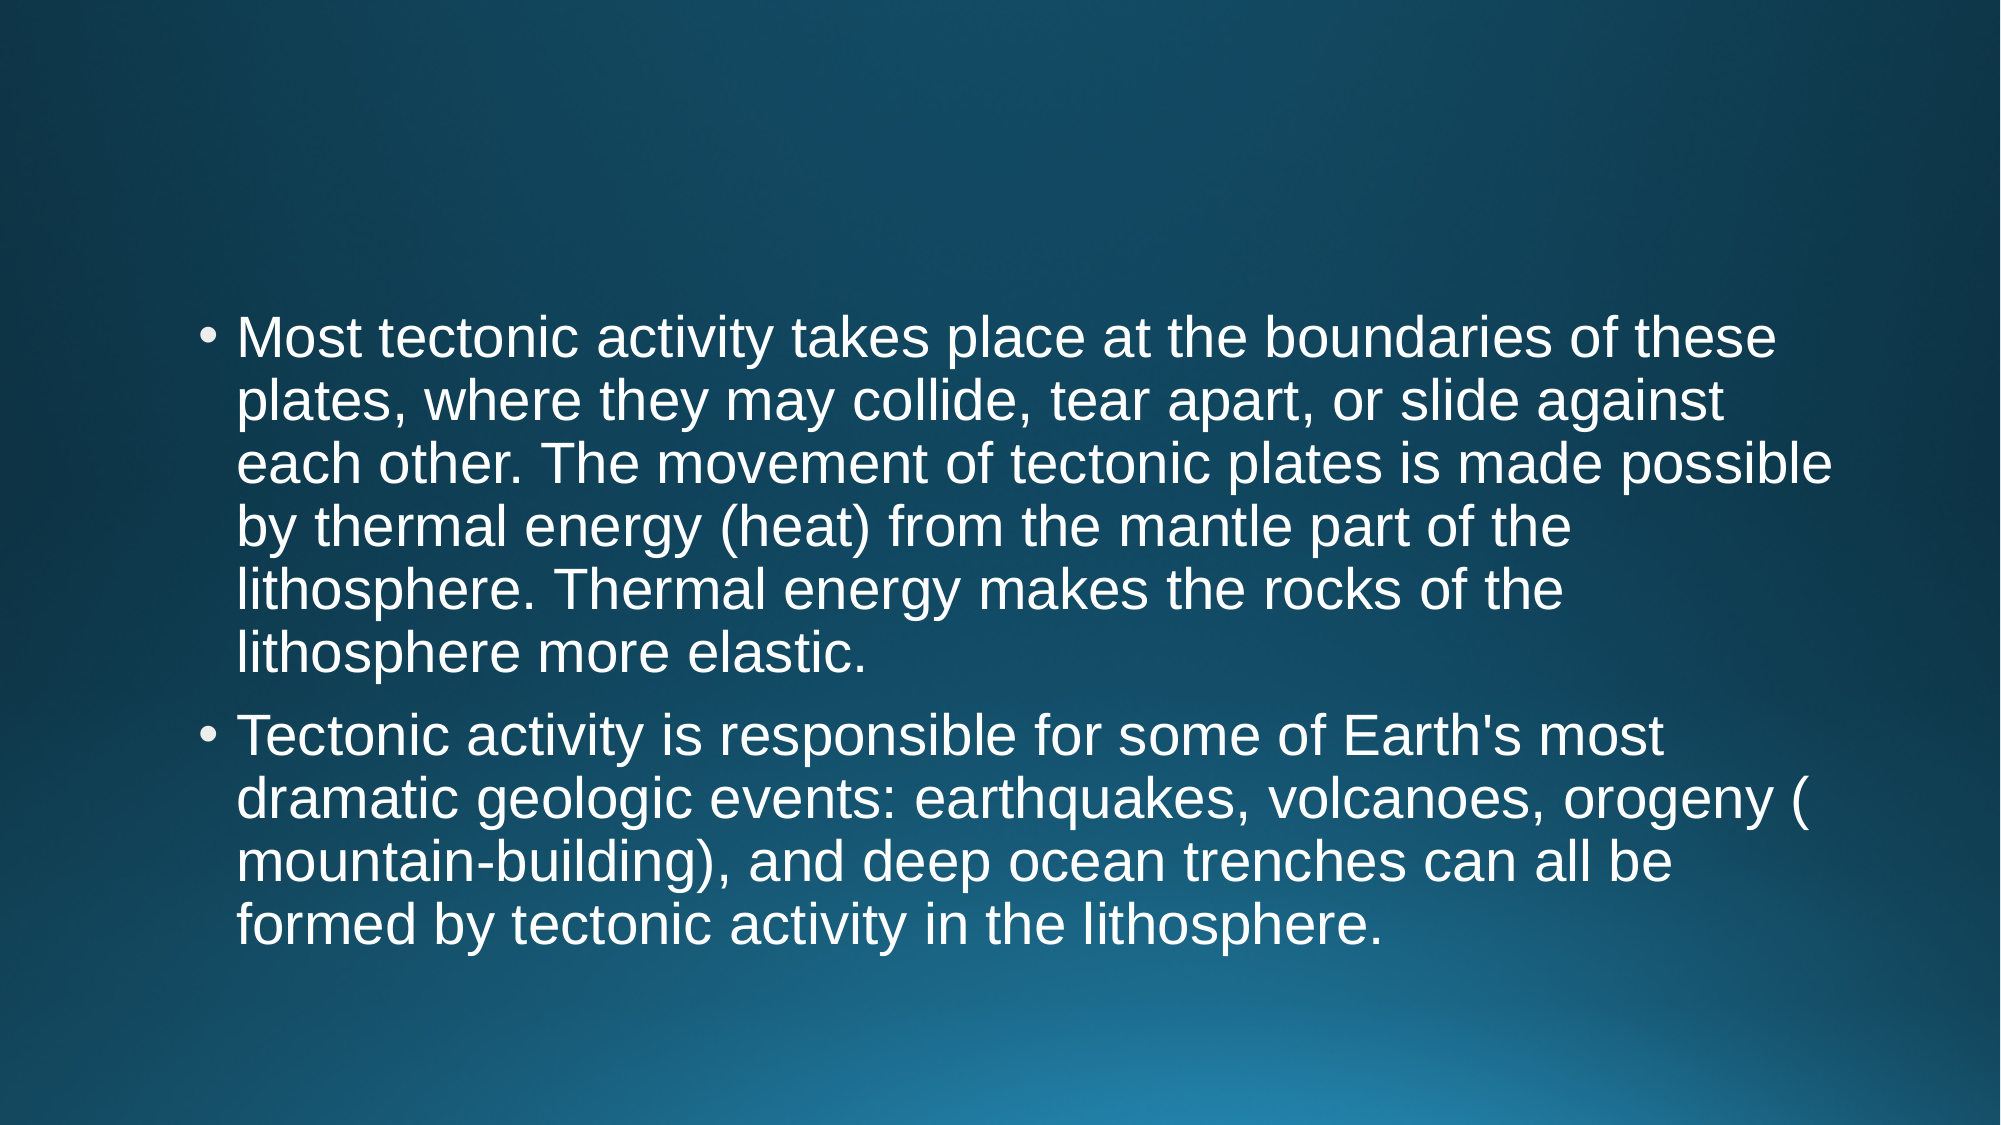

Most tectonic activity takes place at the boundaries of these plates, where they may collide, tear apart, or slide against each other. The movement of tectonic plates is made possible by thermal energy (heat) from the mantle part of the lithosphere. Thermal energy makes the rocks of the lithosphere more elastic.
Tectonic activity is responsible for some of Earth's most dramatic geologic events: earthquakes, volcanoes, orogeny (mountain-building), and deep ocean trenches can all be formed by tectonic activity in the lithosphere.